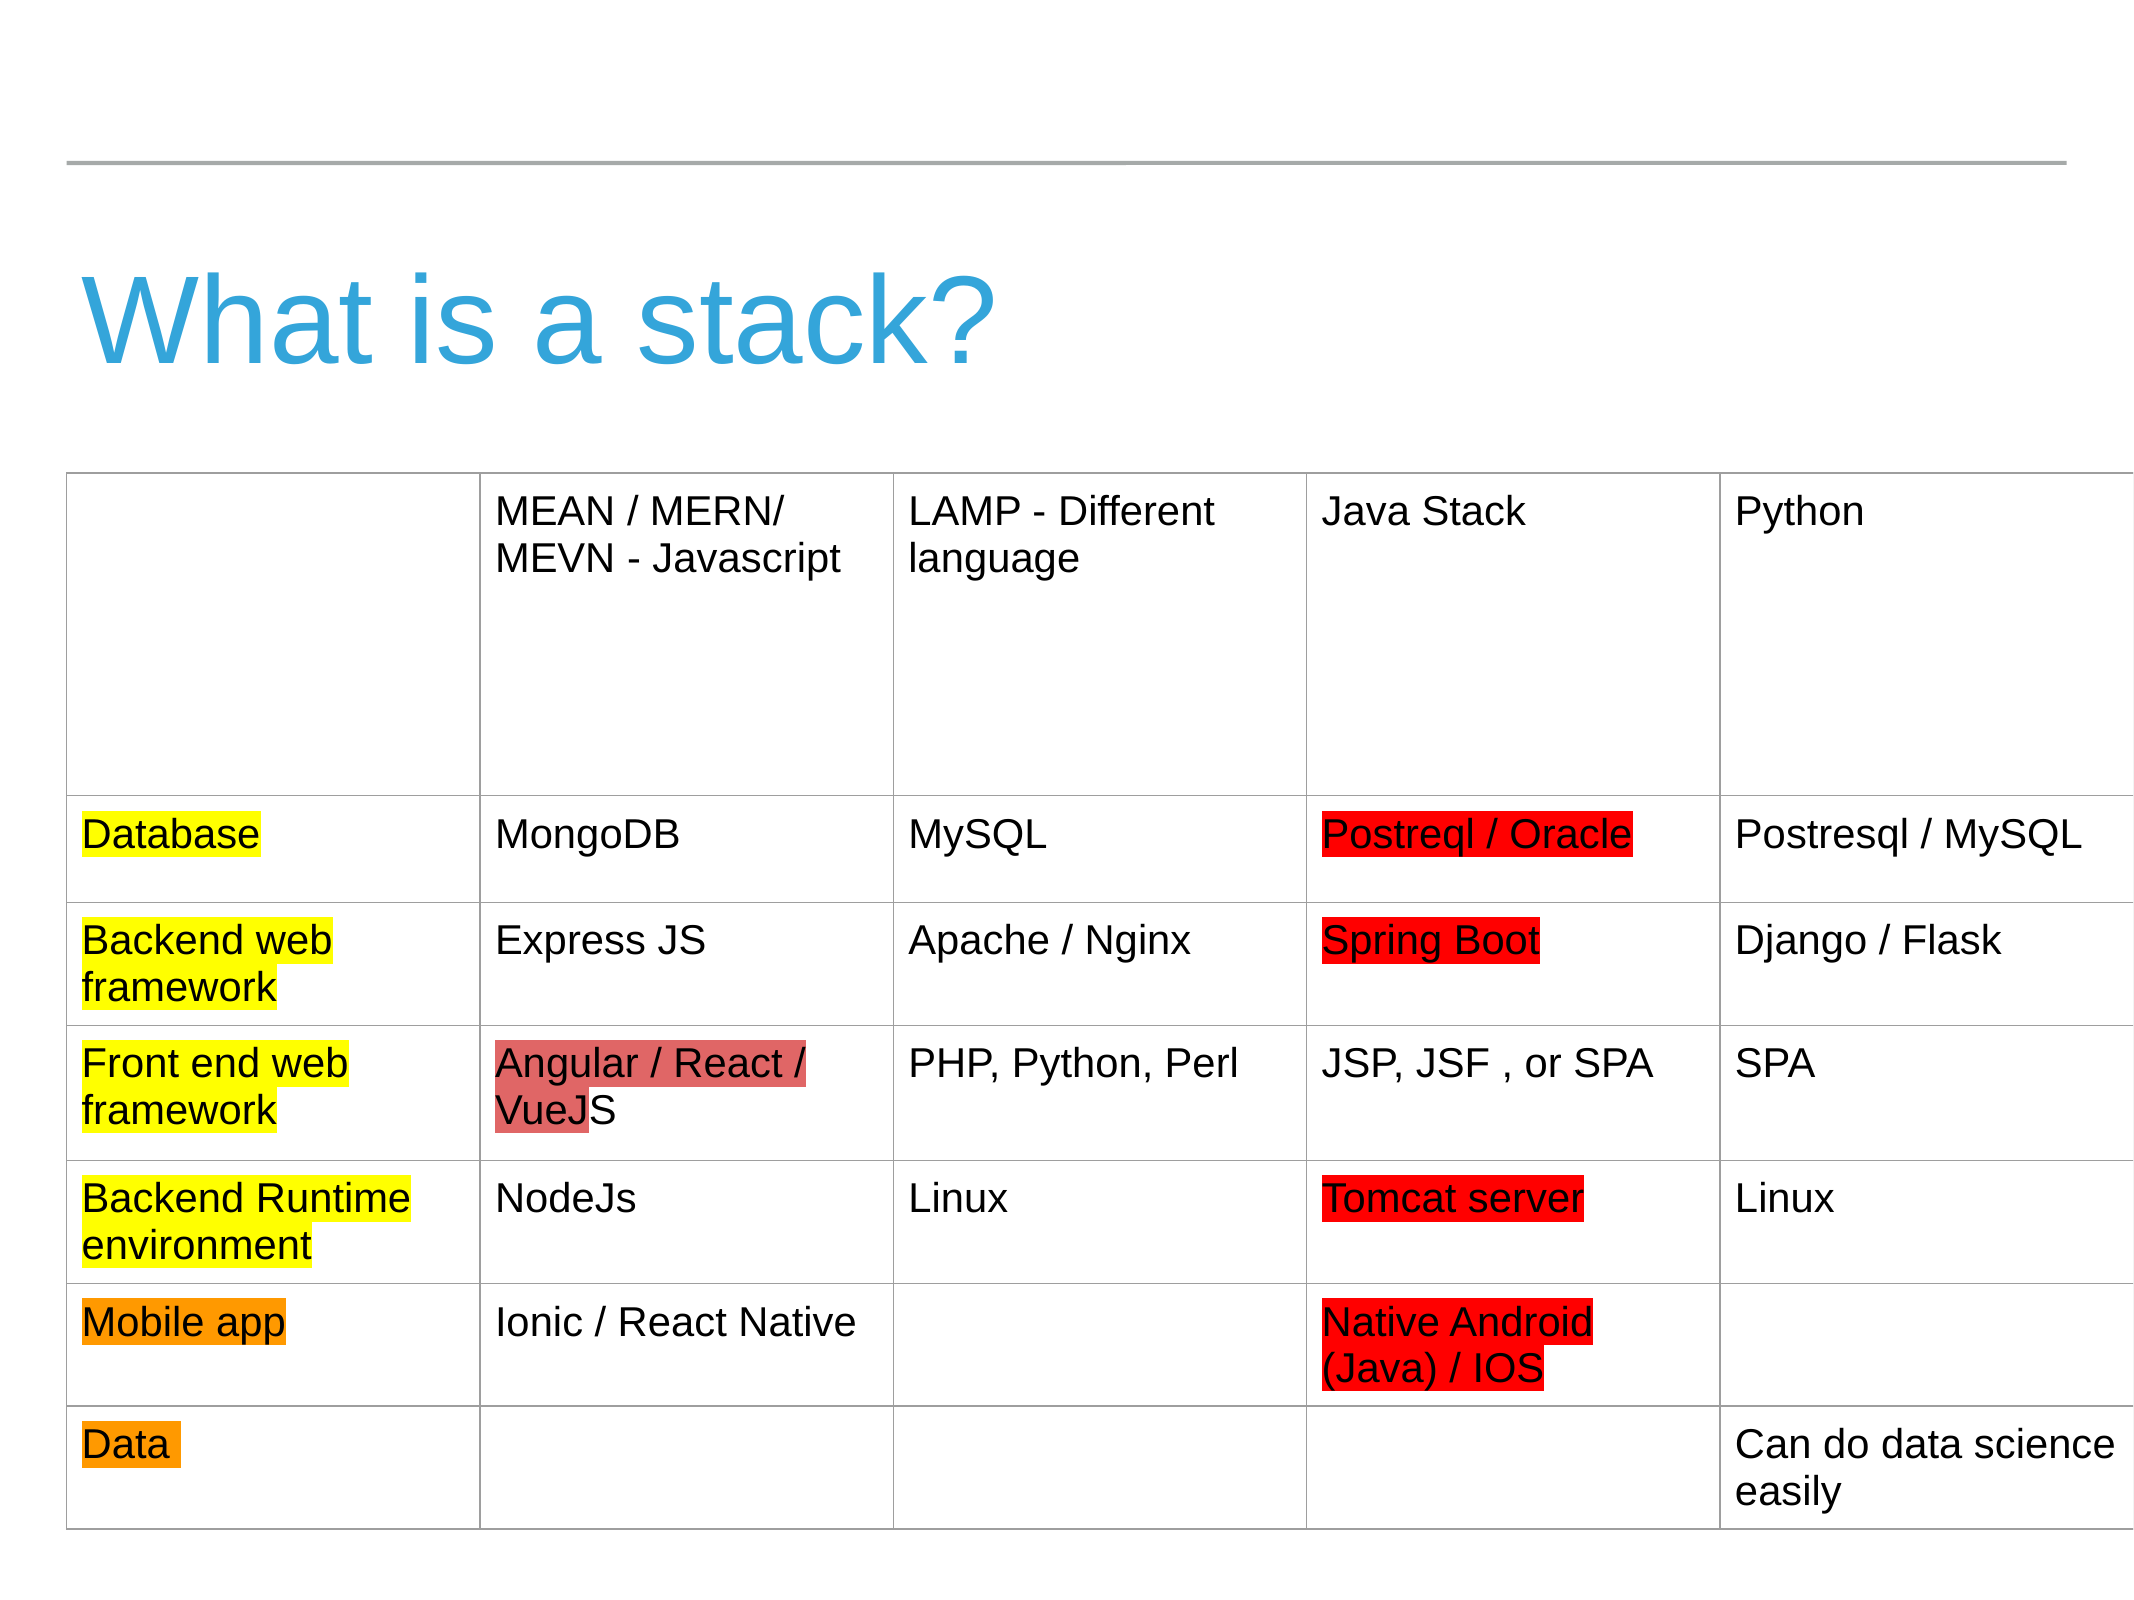

# What is a stack?
|  | MEAN / MERN/ MEVN - Javascript | LAMP - Different language | Java Stack | Python |
| --- | --- | --- | --- | --- |
| Database | MongoDB | MySQL | Postreql / Oracle | Postresql / MySQL |
| Backend web framework | Express JS | Apache / Nginx | Spring Boot | Django / Flask |
| Front end web framework | Angular / React / VueJS | PHP, Python, Perl | JSP, JSF , or SPA | SPA |
| Backend Runtime environment | NodeJs | Linux | Tomcat server | Linux |
| Mobile app | Ionic / React Native |  | Native Android (Java) / IOS |  |
| Data |  |  |  | Can do data science easily |